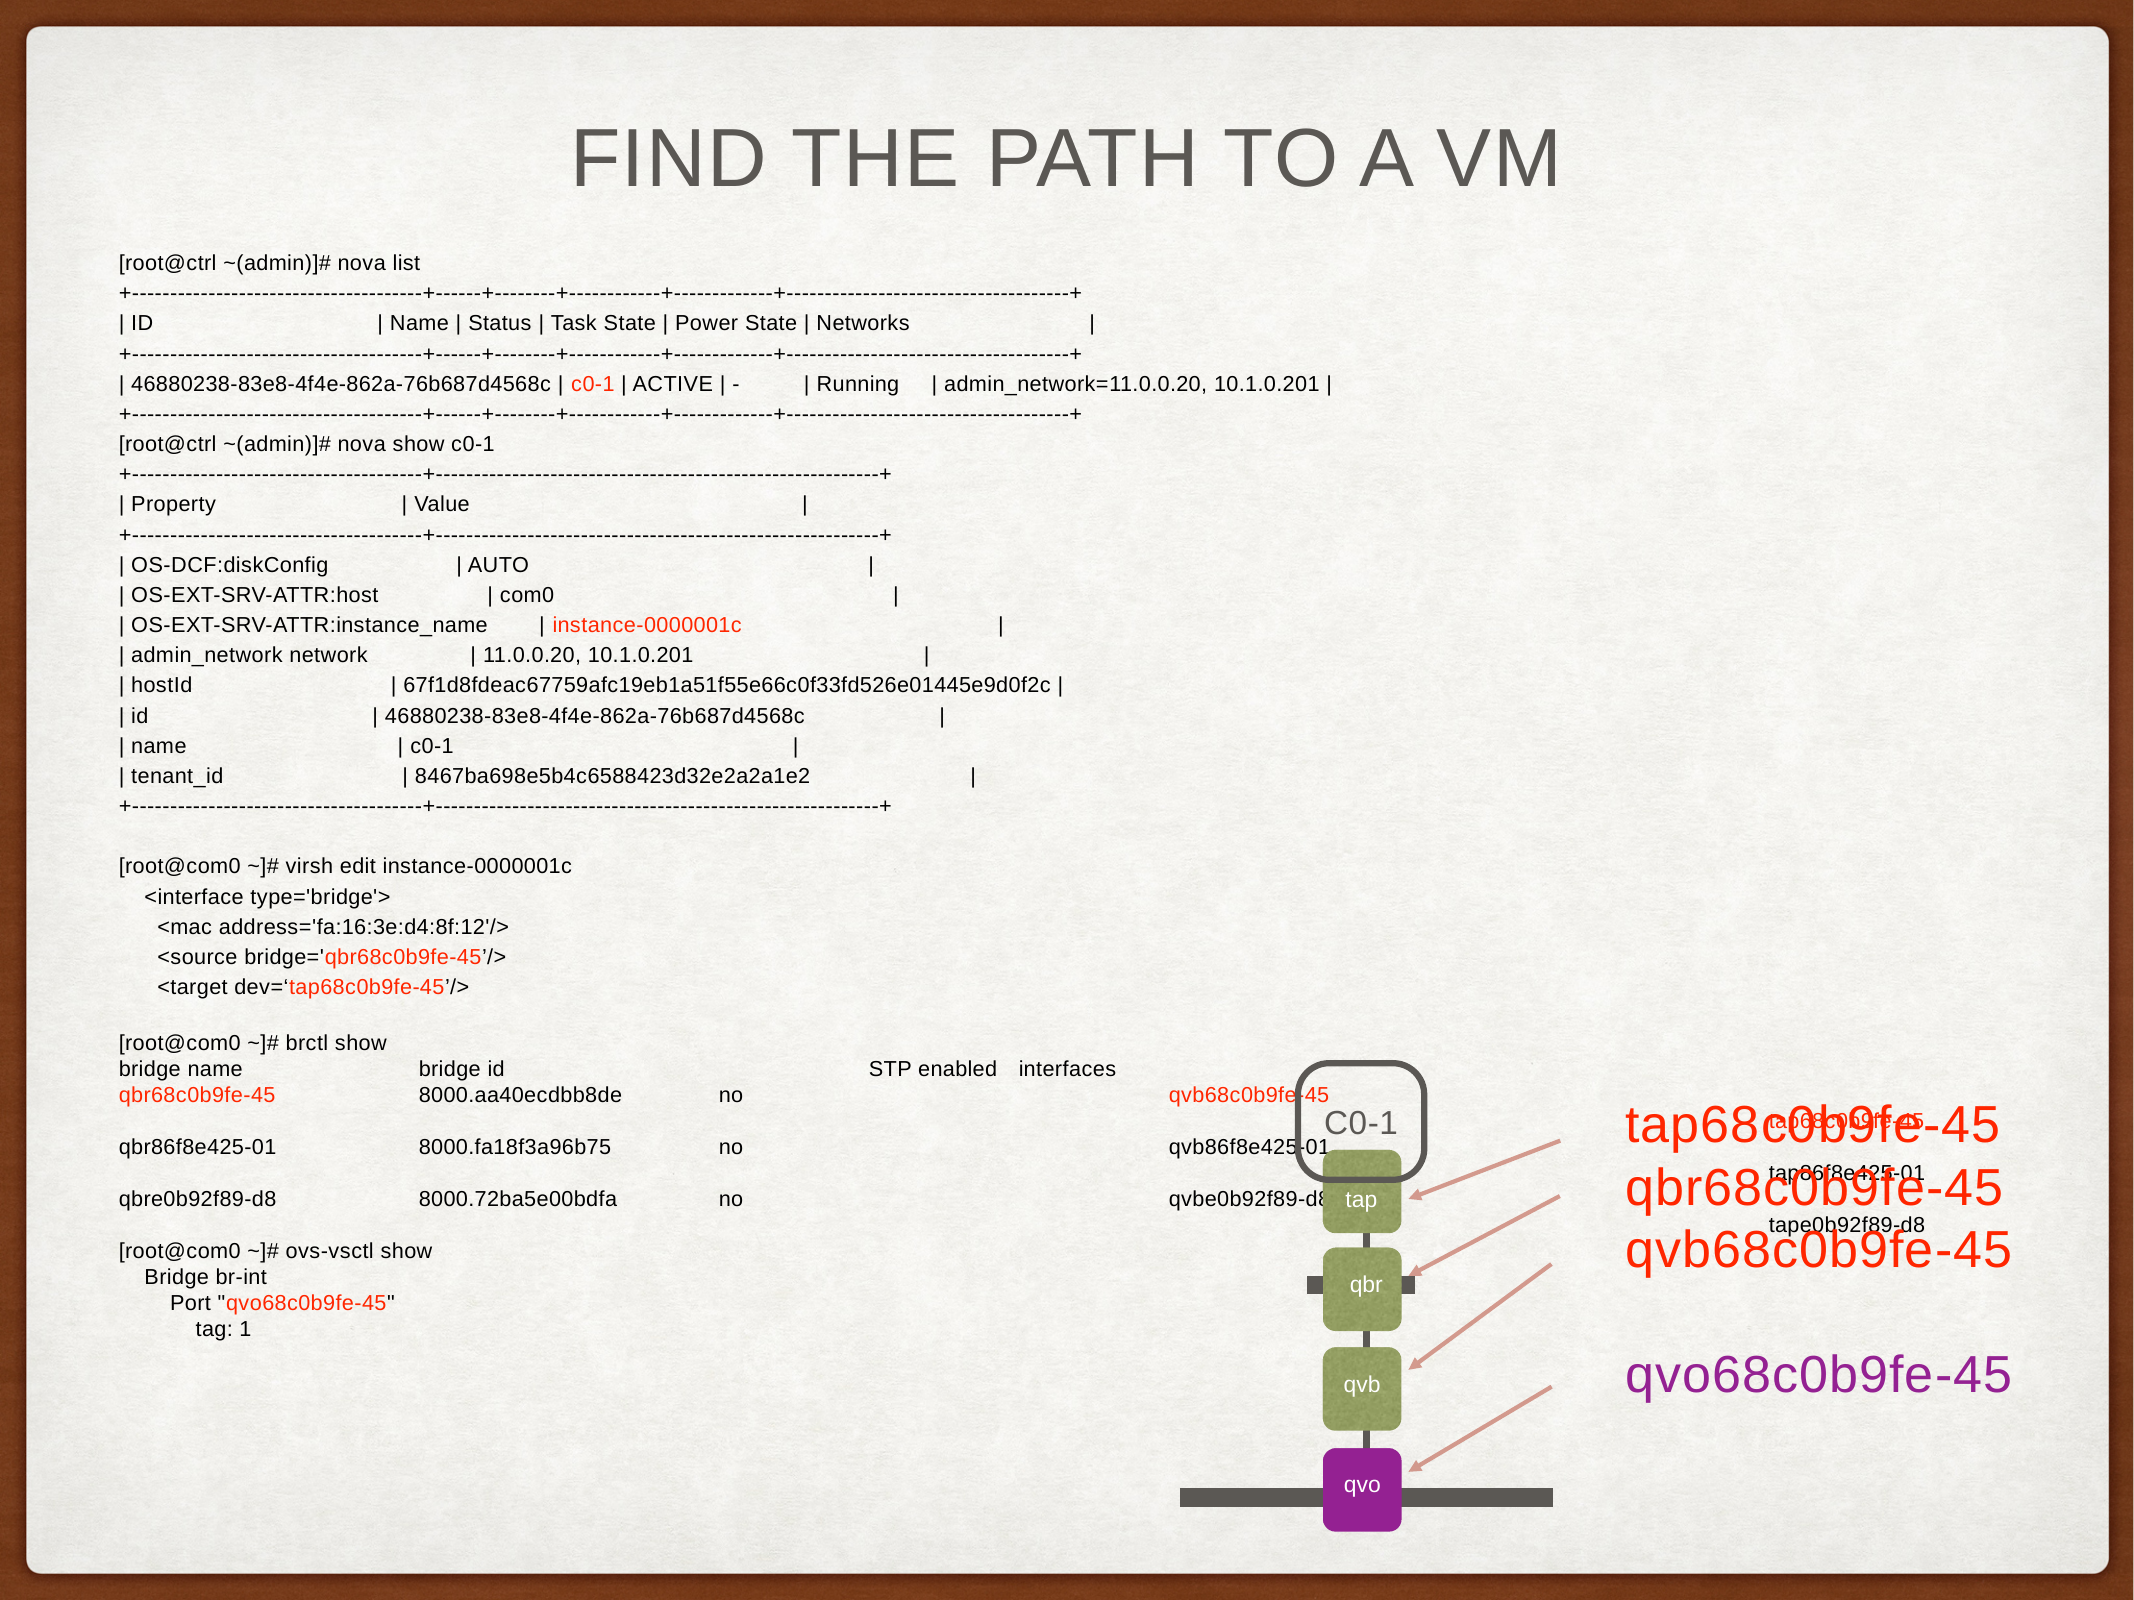

# find the path to a VM
[root@ctrl ~(admin)]# nova list
+--------------------------------------+------+--------+------------+-------------+-------------------------------------+
| ID                                   | Name | Status | Task State | Power State | Networks                            |
+--------------------------------------+------+--------+------------+-------------+-------------------------------------+
| 46880238-83e8-4f4e-862a-76b687d4568c | c0-1 | ACTIVE | -          | Running     | admin_network=11.0.0.20, 10.1.0.201 |
+--------------------------------------+------+--------+------------+-------------+-------------------------------------+
[root@ctrl ~(admin)]# nova show c0-1
+--------------------------------------+----------------------------------------------------------+
| Property                             | Value                                                    |
+--------------------------------------+----------------------------------------------------------+
| OS-DCF:diskConfig                    | AUTO                                                     |
| OS-EXT-SRV-ATTR:host                 | com0                                                     |
| OS-EXT-SRV-ATTR:instance_name        | instance-0000001c                                        |
| admin_network network                | 11.0.0.20, 10.1.0.201                                    |
| hostId                               | 67f1d8fdeac67759afc19eb1a51f55e66c0f33fd526e01445e9d0f2c |
| id                                   | 46880238-83e8-4f4e-862a-76b687d4568c                     |
| name                                 | c0-1                                                     |
| tenant_id                            | 8467ba698e5b4c6588423d32e2a2a1e2                         |
+--------------------------------------+----------------------------------------------------------+

[root@com0 ~]# virsh edit instance-0000001c
    <interface type='bridge'>
      <mac address='fa:16:3e:d4:8f:12'/>
      <source bridge='qbr68c0b9fe-45’/>
      <target dev=‘tap68c0b9fe-45’/>

[root@com0 ~]# brctl show
bridge name		bridge id			STP enabled	interfaces
qbr68c0b9fe-45	8000.aa40ecdbb8de	no			qvb68c0b9fe-45
											tap68c0b9fe-45
qbr86f8e425-01	8000.fa18f3a96b75	no			qvb86f8e425-01
											tap86f8e425-01
qbre0b92f89-d8	8000.72ba5e00bdfa	no			qvbe0b92f89-d8
											tape0b92f89-d8
[root@com0 ~]# ovs-vsctl show
    Bridge br-int
        Port "qvo68c0b9fe-45"
            tag: 1

c0-1
tap68c0b9fe-45
qbr68c0b9fe-45
qvb68c0b9fe-45

qvo68c0b9fe-45

tap

qbr

qvb

qvo